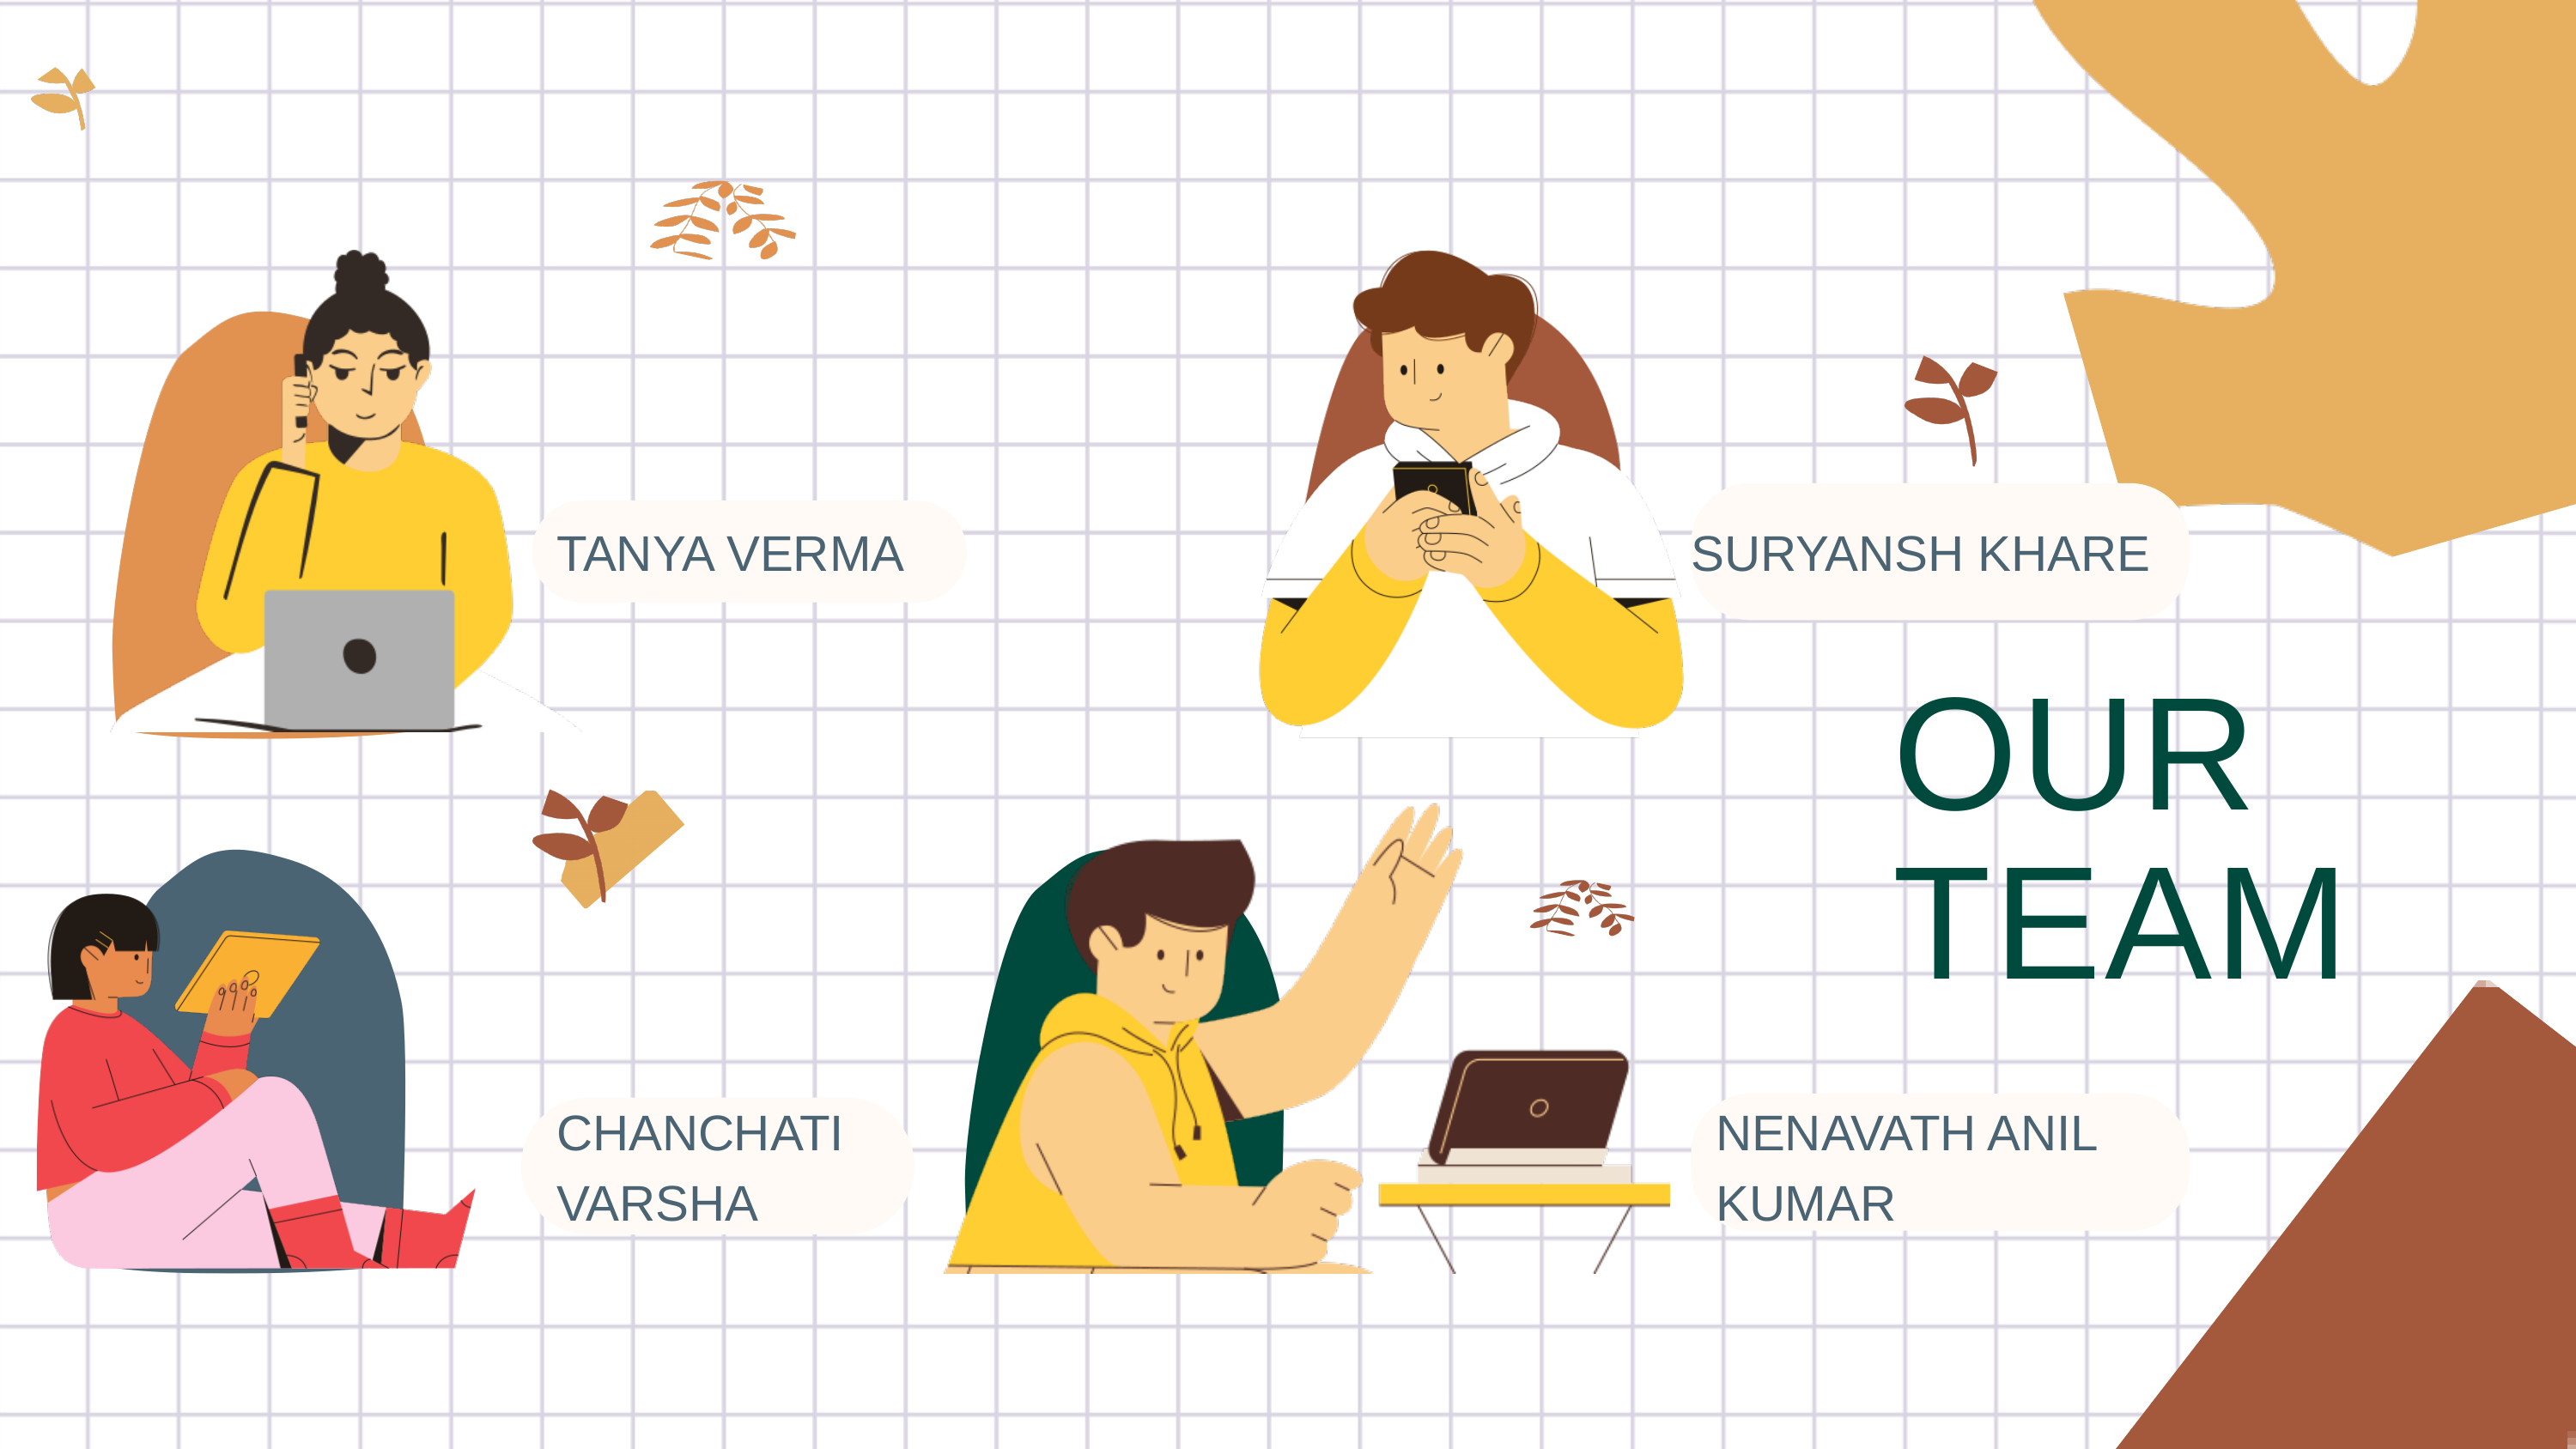

TANYA VERMA
SURYANSH KHARE
OUR
TEAM

CHANCHATI VARSHA
NENAVATH ANIL KUMAR